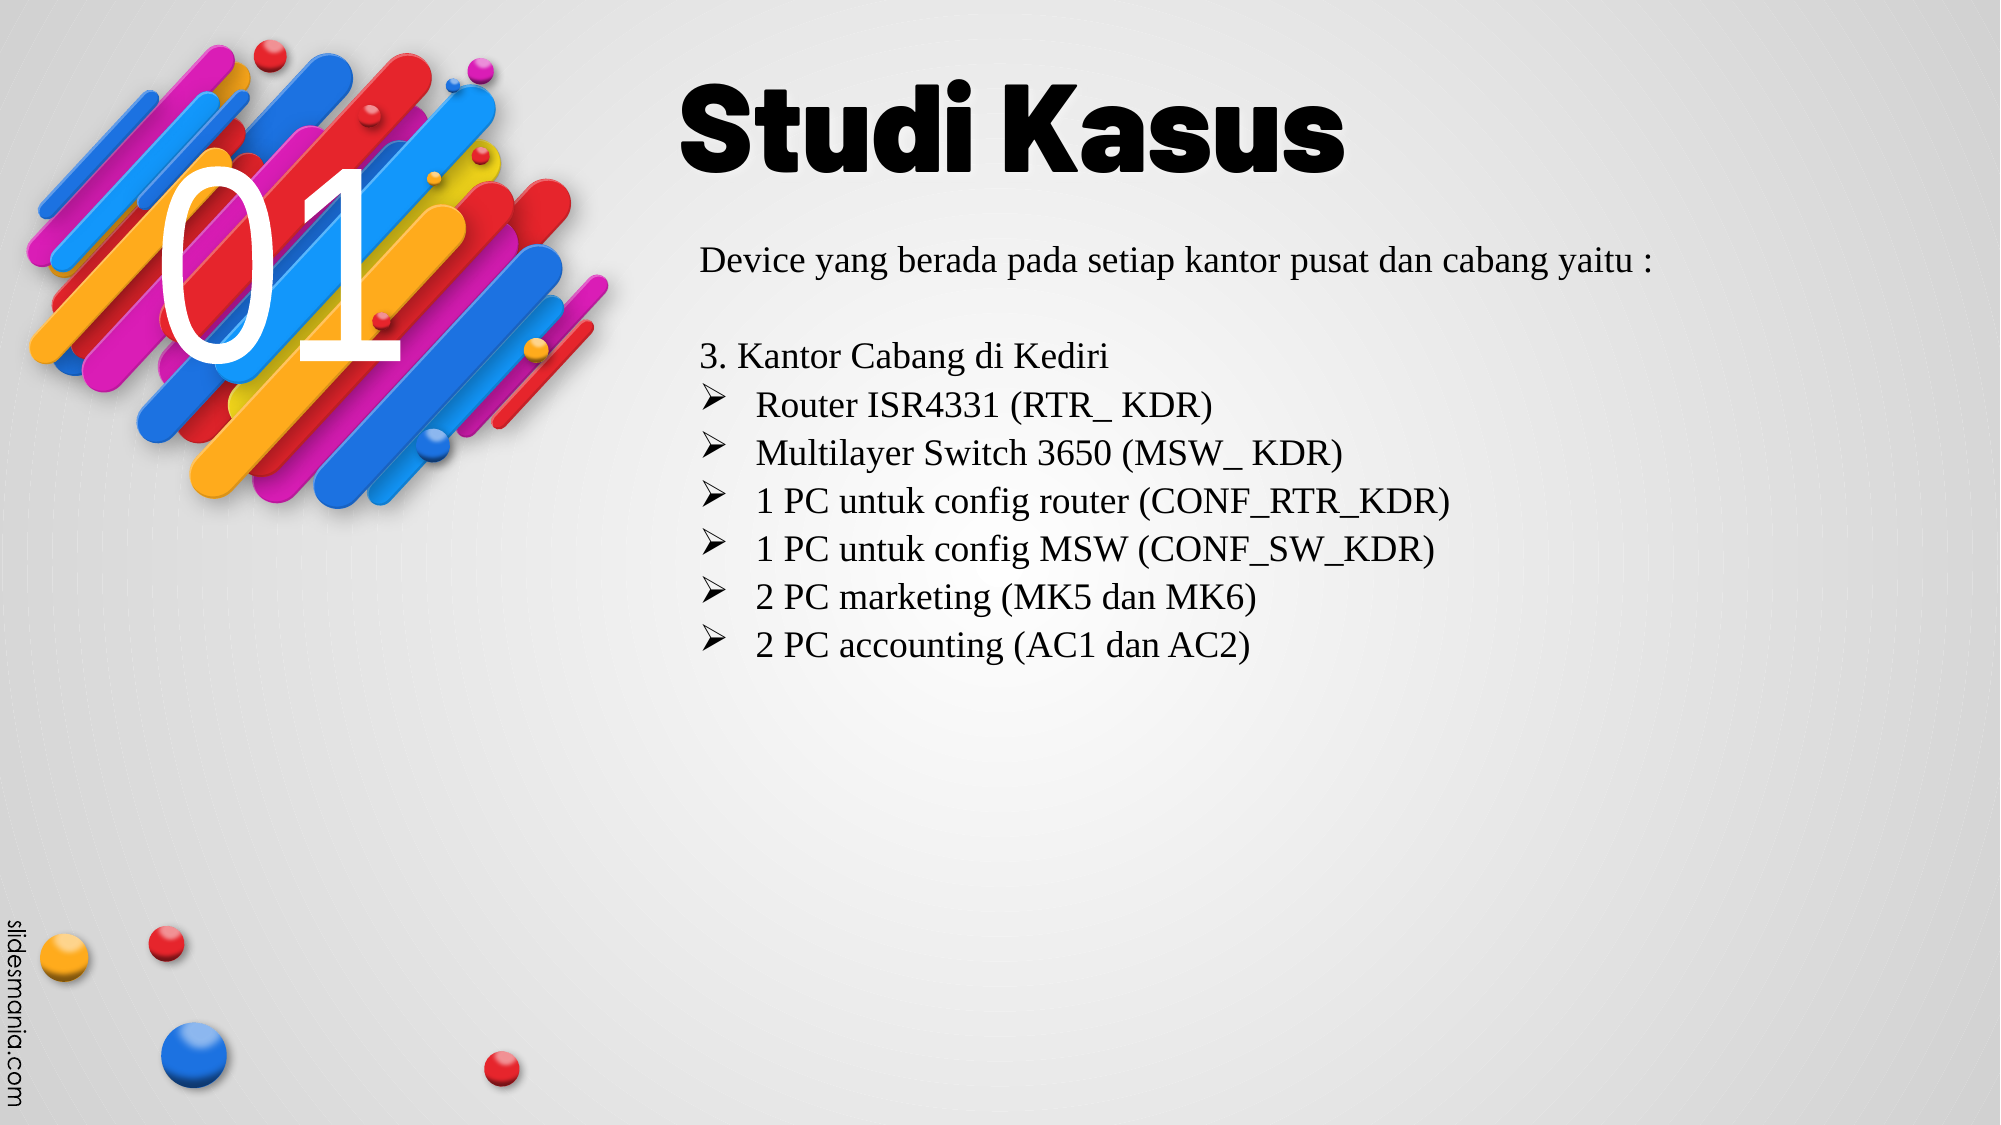

# Studi Kasus
01
Device yang berada pada setiap kantor pusat dan cabang yaitu :

3. Kantor Cabang di Kediri
Router ISR4331 (RTR_ KDR)
Multilayer Switch 3650 (MSW_ KDR)
1 PC untuk config router (CONF_RTR_KDR)
1 PC untuk config MSW (CONF_SW_KDR)
2 PC marketing (MK5 dan MK6)
2 PC accounting (AC1 dan AC2)